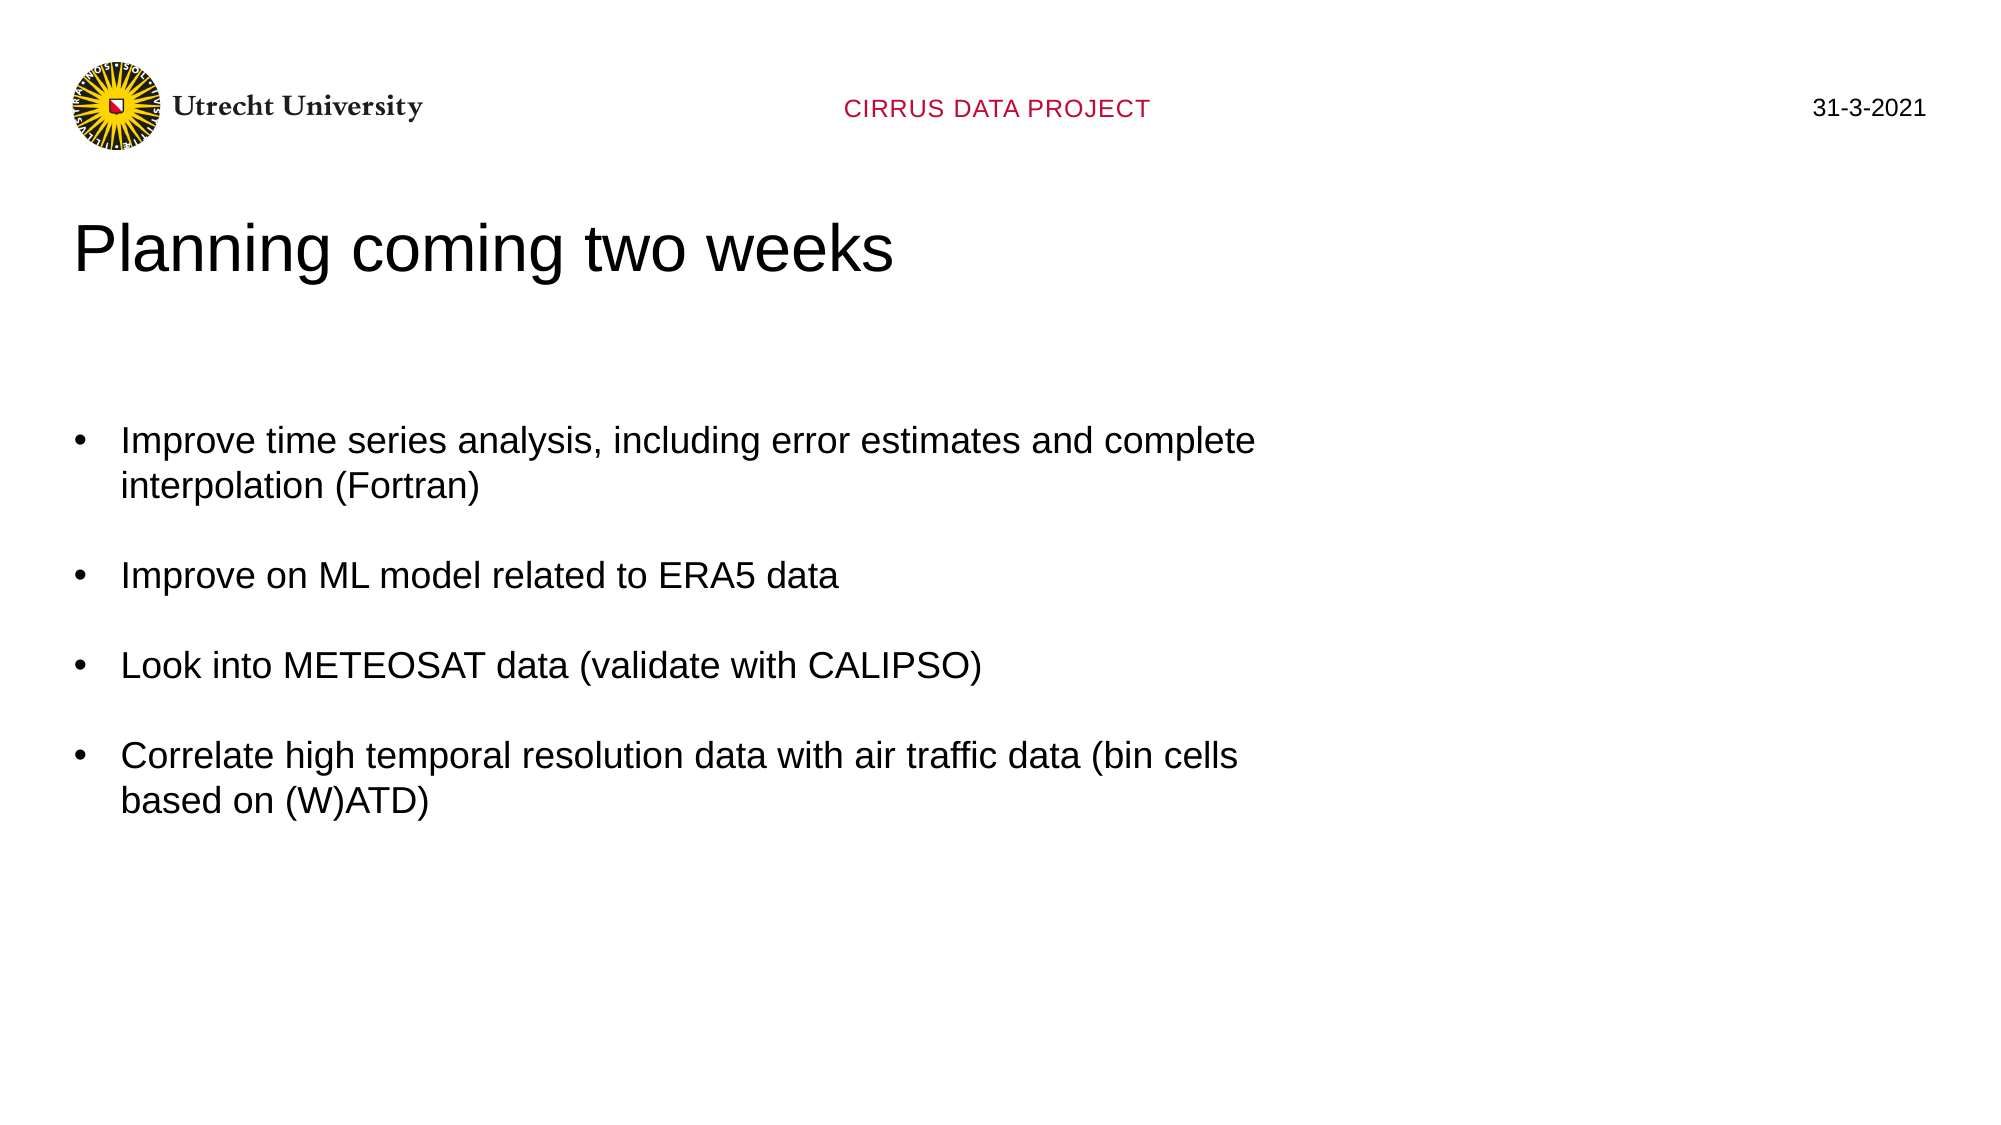

Cirrus data project
31-3-2021
Planning coming two weeks

Improve time series analysis, including error estimates and complete interpolation (Fortran)

Improve on ML model related to ERA5 data

Look into METEOSAT data (validate with CALIPSO)

Correlate high temporal resolution data with air traffic data (bin cells based on (W)ATD)